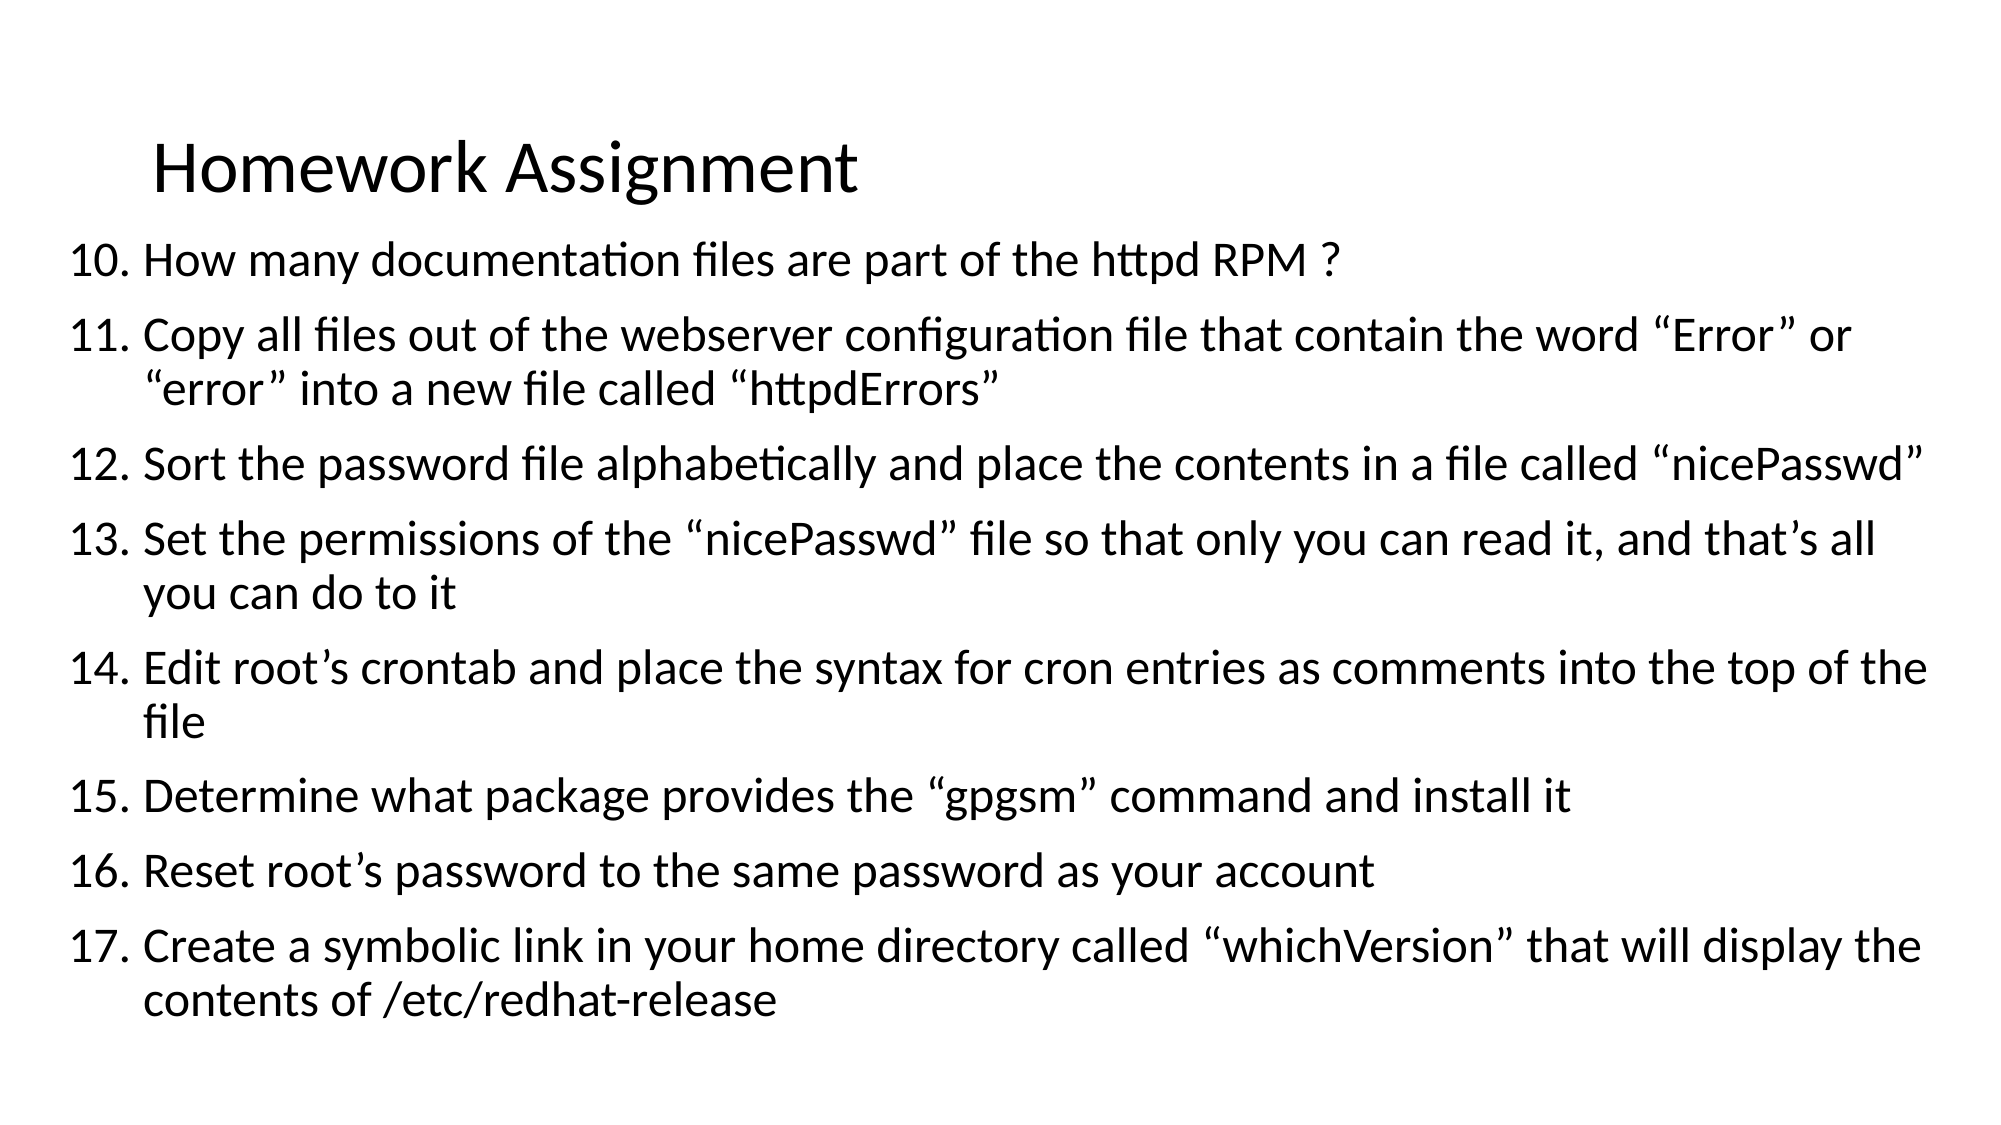

# Homework Assignment
How many documentation files are part of the httpd RPM ?
Copy all files out of the webserver configuration file that contain the word “Error” or “error” into a new file called “httpdErrors”
Sort the password file alphabetically and place the contents in a file called “nicePasswd”
Set the permissions of the “nicePasswd” file so that only you can read it, and that’s all you can do to it
Edit root’s crontab and place the syntax for cron entries as comments into the top of the file
Determine what package provides the “gpgsm” command and install it
Reset root’s password to the same password as your account
Create a symbolic link in your home directory called “whichVersion” that will display the contents of /etc/redhat-release